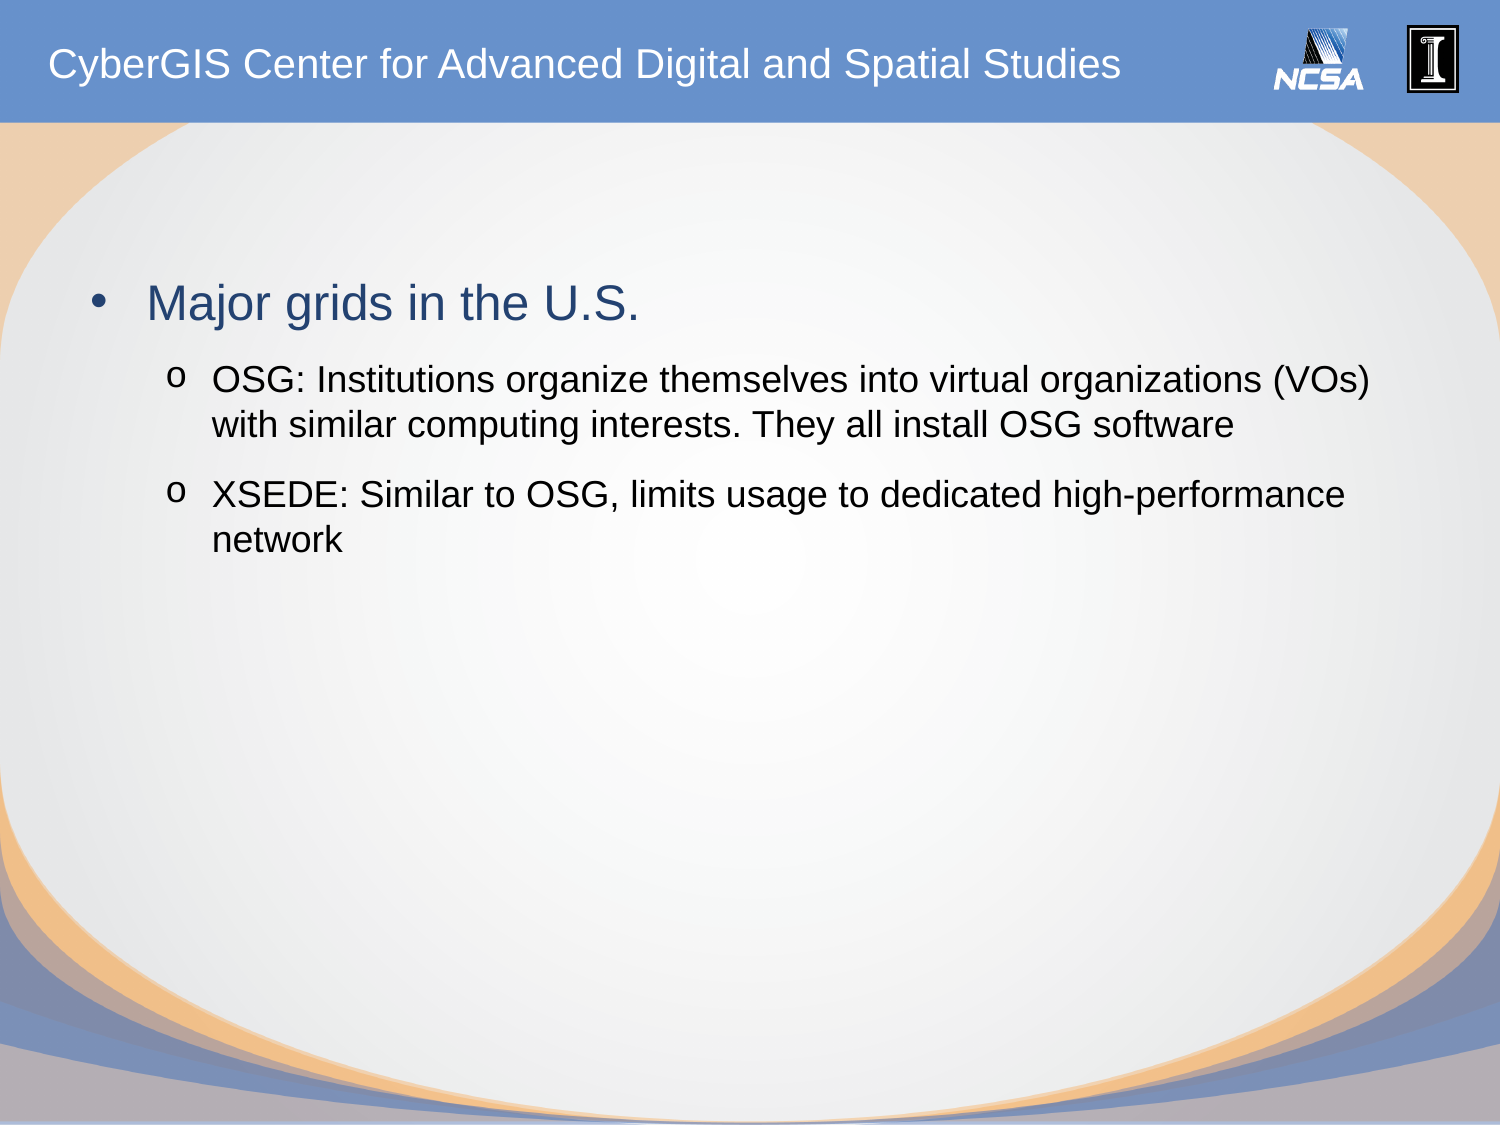

Major grids in the U.S.
OSG: Institutions organize themselves into virtual organizations (VOs) with similar computing interests. They all install OSG software
XSEDE: Similar to OSG, limits usage to dedicated high-performance network